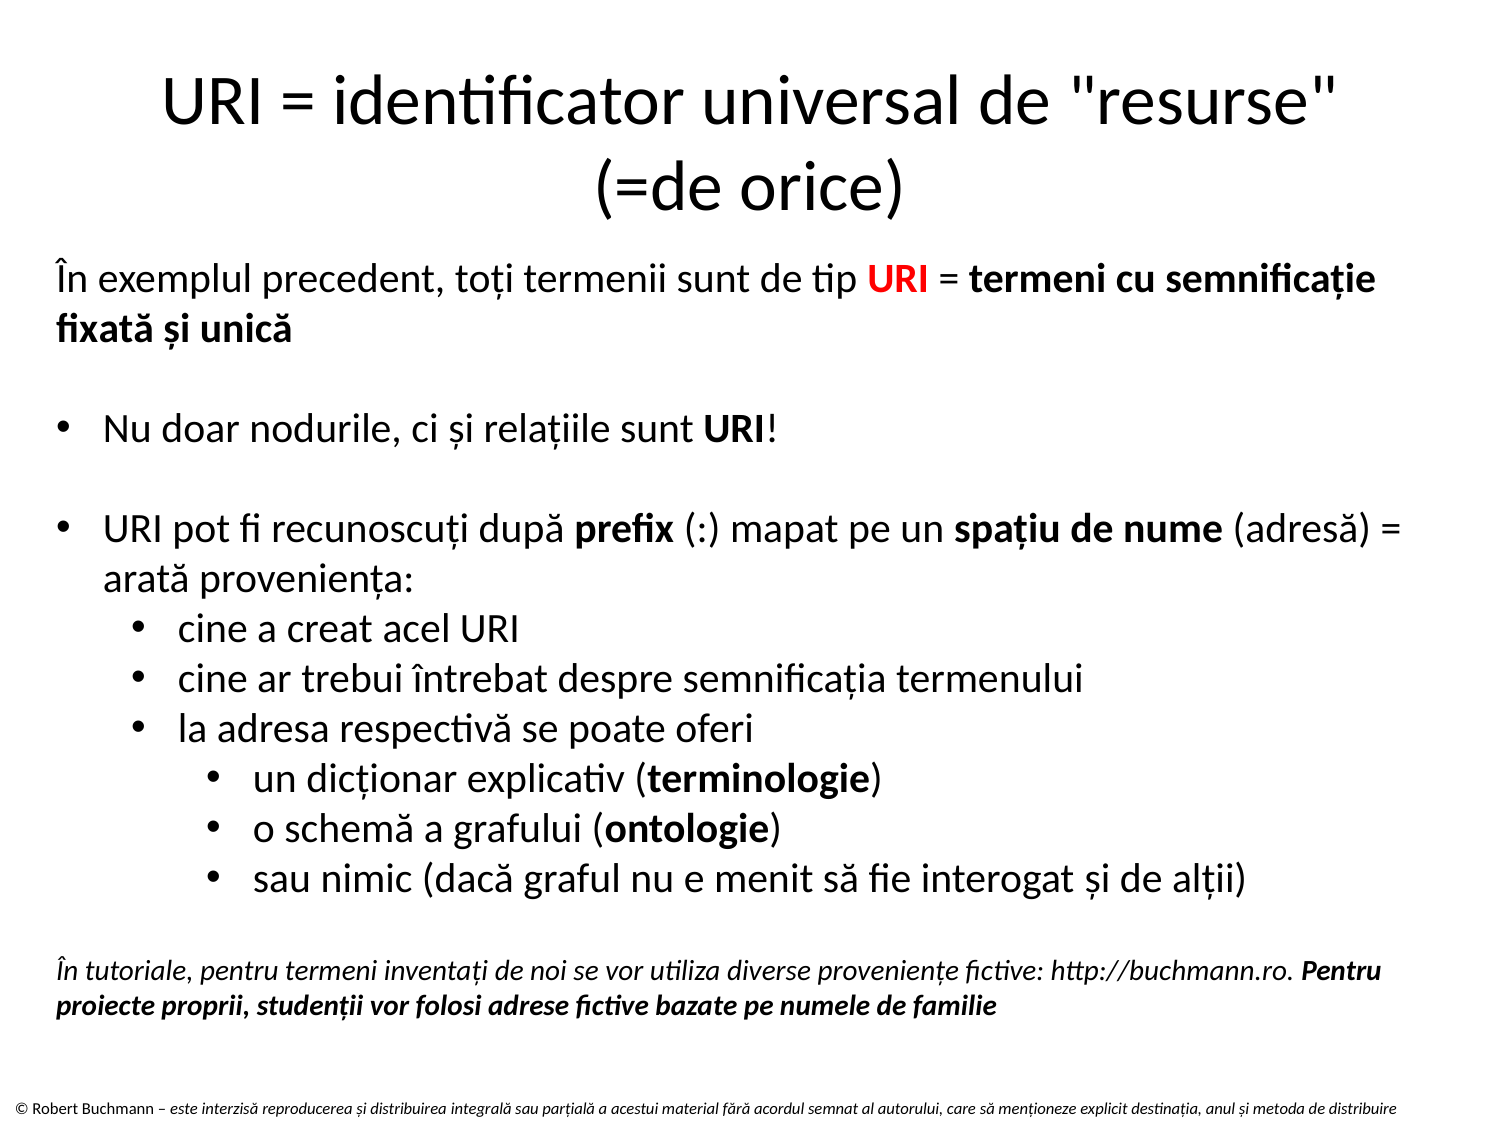

# URI = identificator universal de "resurse" (=de orice)
În exemplul precedent, toți termenii sunt de tip URI = termeni cu semnificație fixată și unică

Nu doar nodurile, ci și relațiile sunt URI!

URI pot fi recunoscuți după prefix (:) mapat pe un spațiu de nume (adresă) = arată proveniența:
cine a creat acel URI
cine ar trebui întrebat despre semnificația termenului
la adresa respectivă se poate oferi
un dicționar explicativ (terminologie)
o schemă a grafului (ontologie)
sau nimic (dacă graful nu e menit să fie interogat și de alții)

În tutoriale, pentru termeni inventați de noi se vor utiliza diverse proveniențe fictive: http://buchmann.ro. Pentru proiecte proprii, studenții vor folosi adrese fictive bazate pe numele de familie